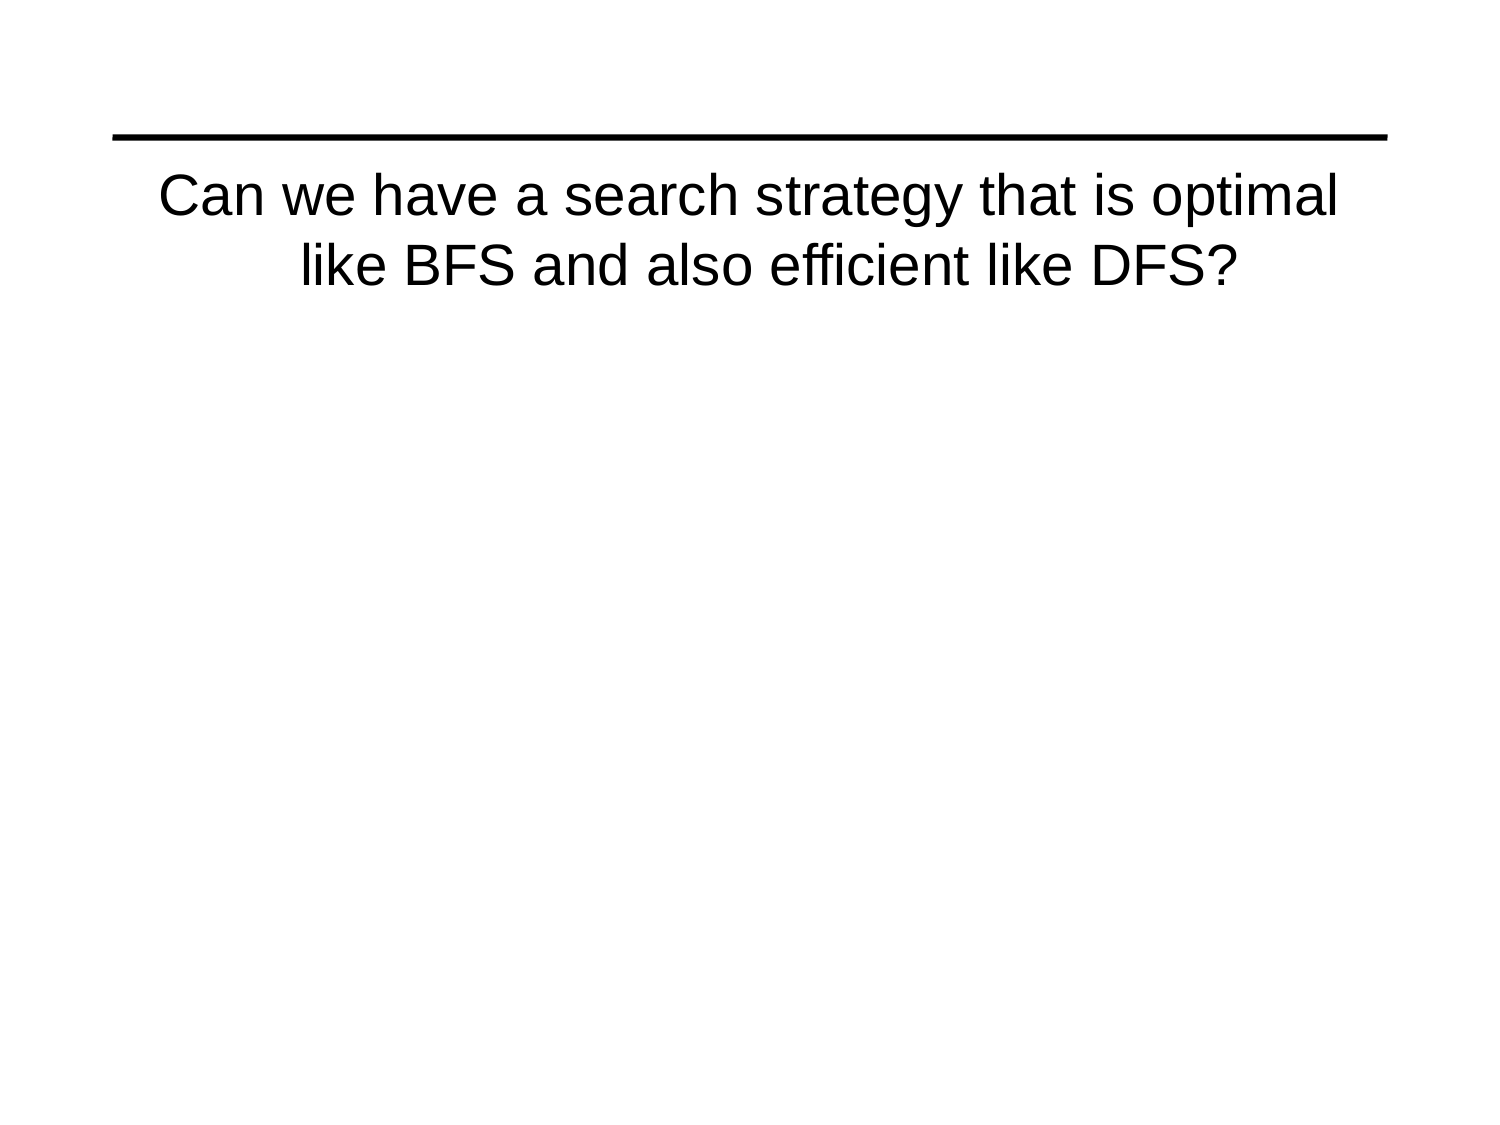

Can we have a search strategy that is optimal like BFS and also efficient like DFS?